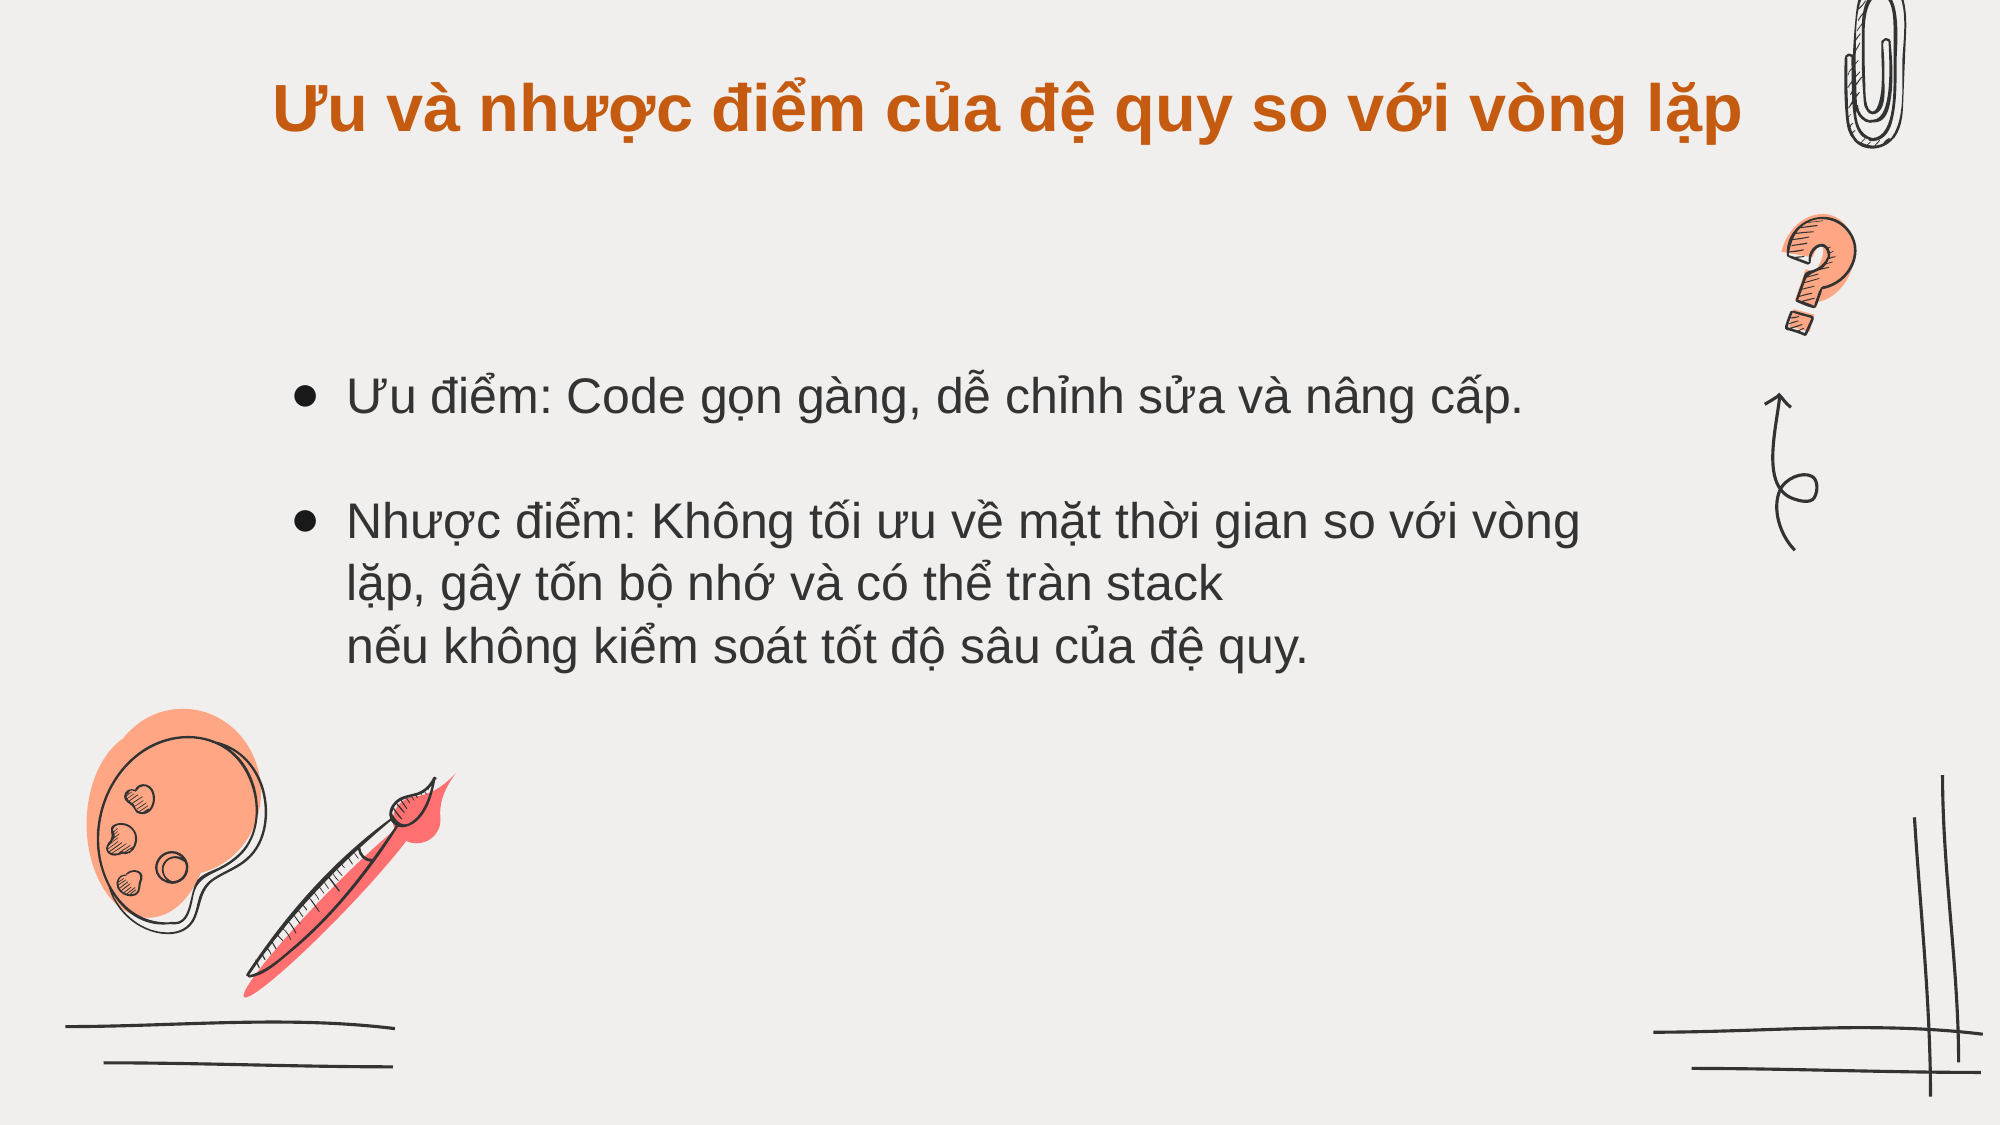

# Ưu và nhược điểm của đệ quy so với vòng lặp

Ưu điểm: Code gọn gàng, dễ chỉnh sửa và nâng cấp.

Nhược điểm: Không tối ưu về mặt thời gian so với vòng lặp, gây tốn bộ nhớ và có thể tràn stack nếu không kiểm soát tốt độ sâu của đệ quy.